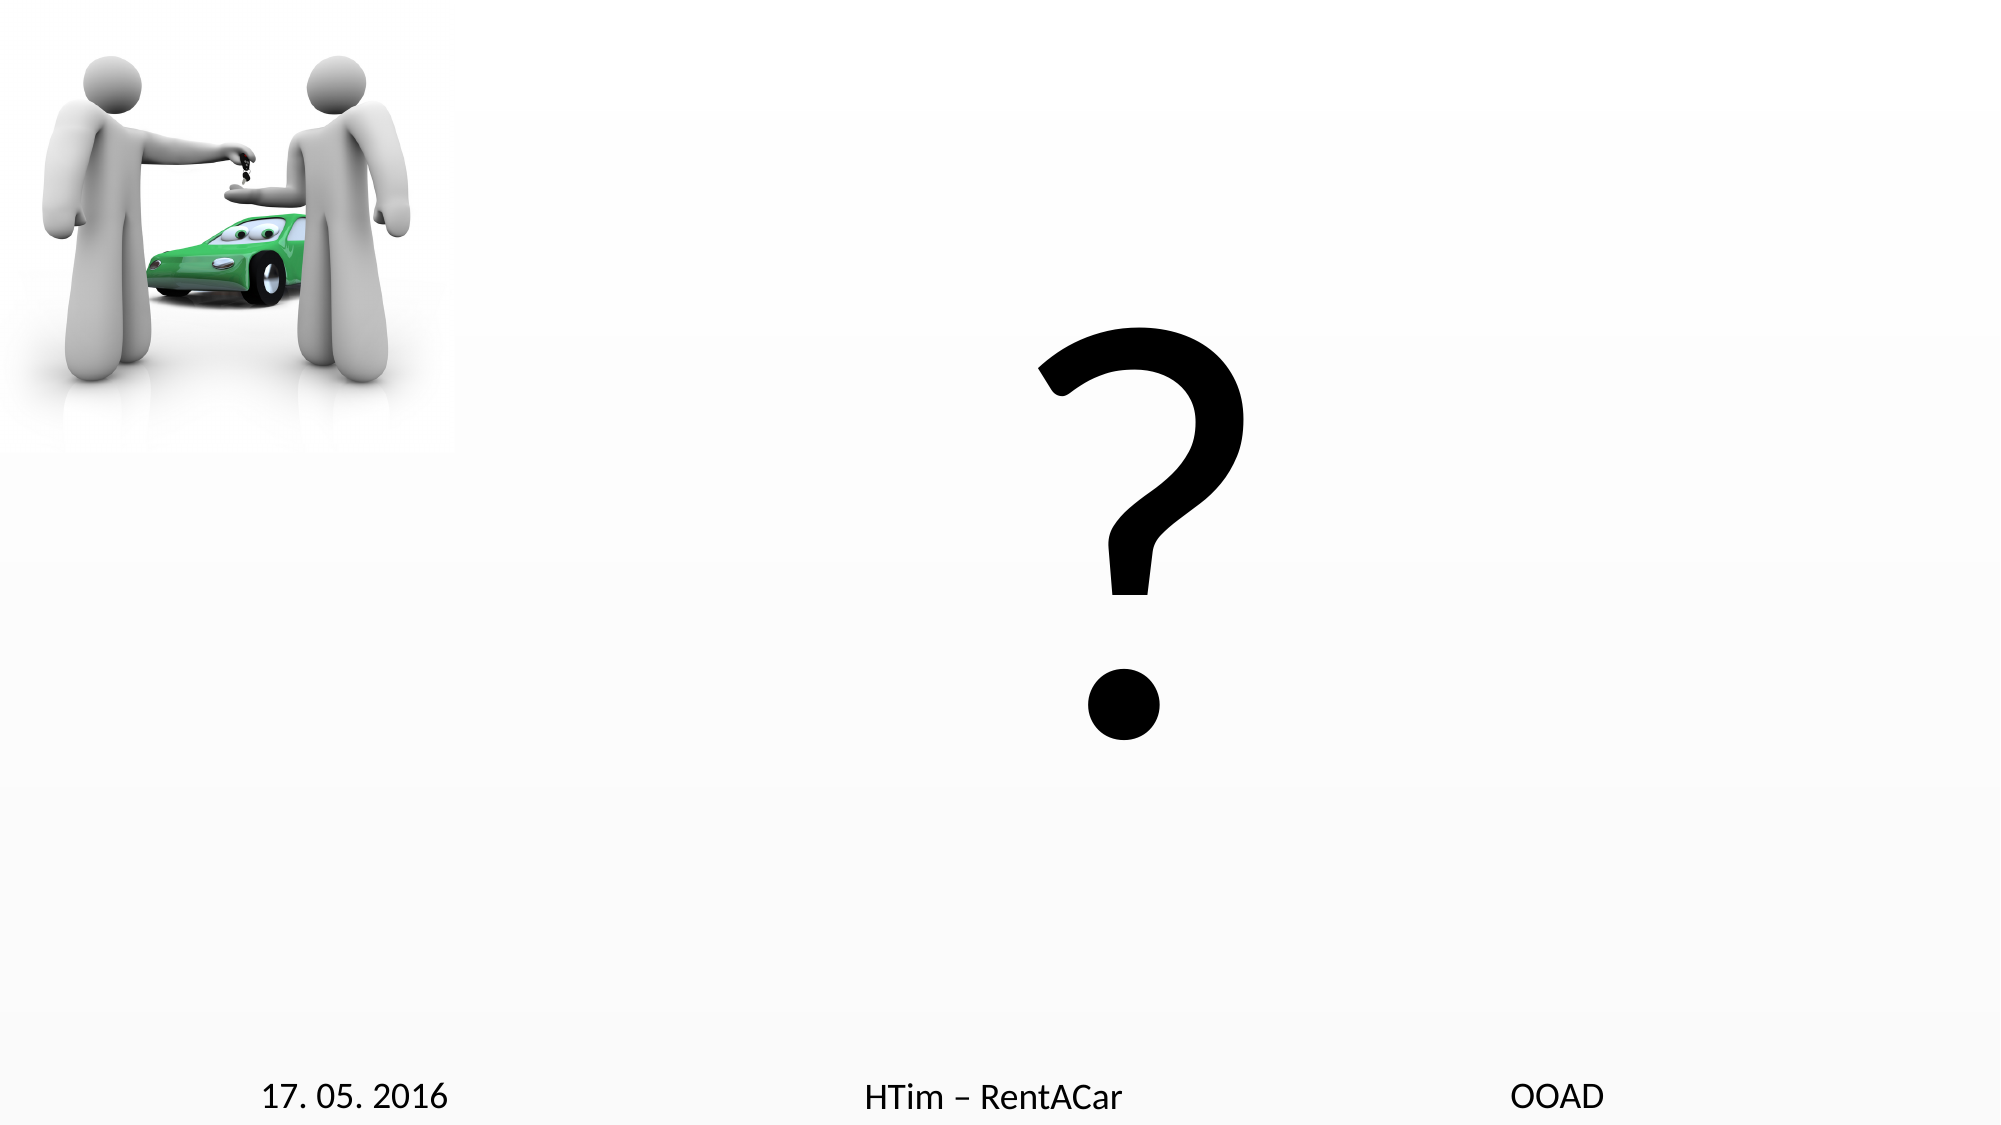

# ?
17. 05. 2016
OOAD
HTim – RentACar